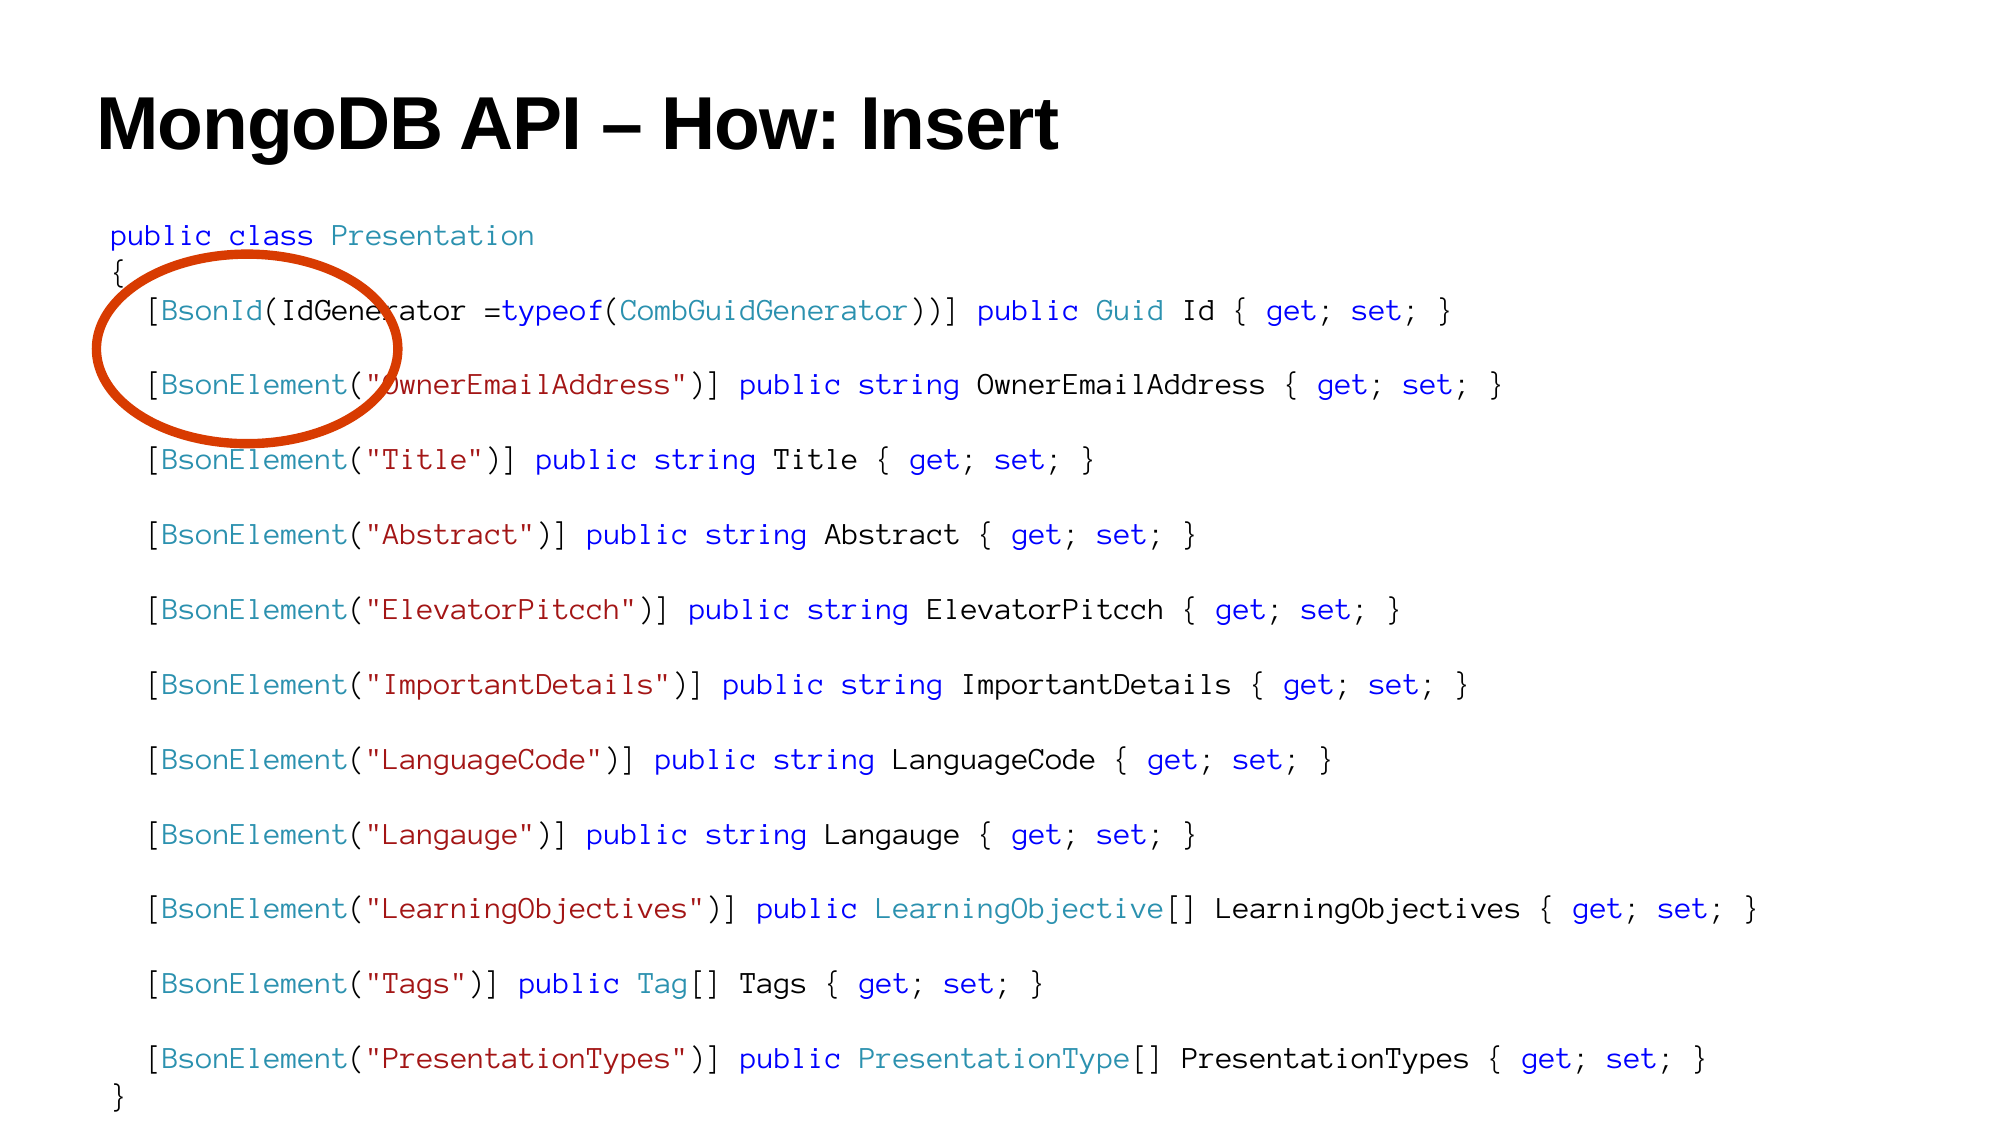

# MongoDB API – How: Insert
public class Presentation
{
  [BsonId(IdGenerator =typeof(CombGuidGenerator))] public Guid Id { get; set; }

  [BsonElement("OwnerEmailAddress")] public string OwnerEmailAddress { get; set; }

  [BsonElement("Title")] public string Title { get; set; }

  [BsonElement("Abstract")] public string Abstract { get; set; }

  [BsonElement("ElevatorPitcch")] public string ElevatorPitcch { get; set; }

  [BsonElement("ImportantDetails")] public string ImportantDetails { get; set; }

  [BsonElement("LanguageCode")] public string LanguageCode { get; set; }

  [BsonElement("Langauge")] public string Langauge { get; set; }

  [BsonElement("LearningObjectives")] public LearningObjective[] LearningObjectives { get; set; }

  [BsonElement("Tags")] public Tag[] Tags { get; set; }

  [BsonElement("PresentationTypes")] public PresentationType[] PresentationTypes { get; set; }
}